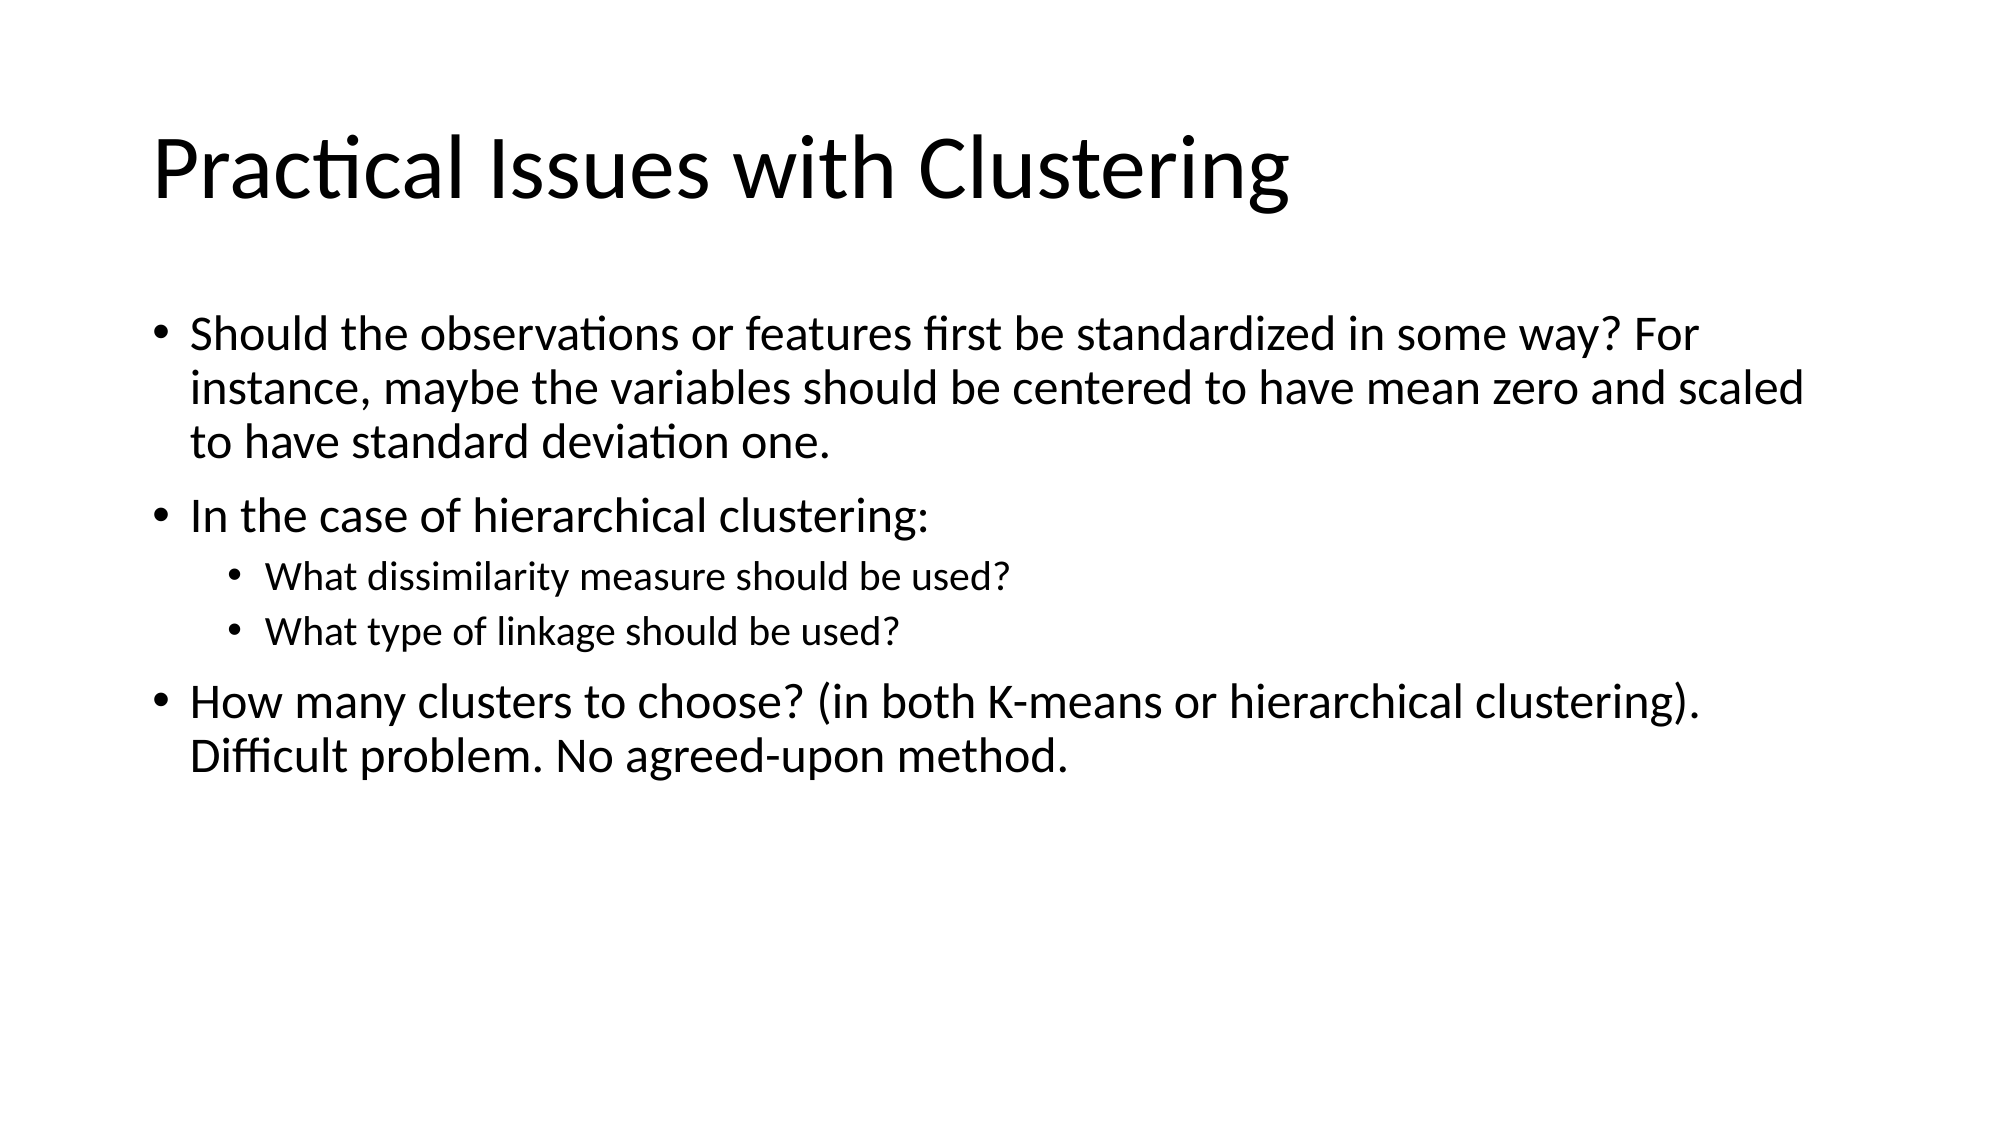

# Practical Issues with Clustering
Should the observations or features first be standardized in some way? For instance, maybe the variables should be centered to have mean zero and scaled to have standard deviation one.
In the case of hierarchical clustering:
What dissimilarity measure should be used?
What type of linkage should be used?
How many clusters to choose? (in both K-means or hierarchical clustering). Difficult problem. No agreed-upon method.